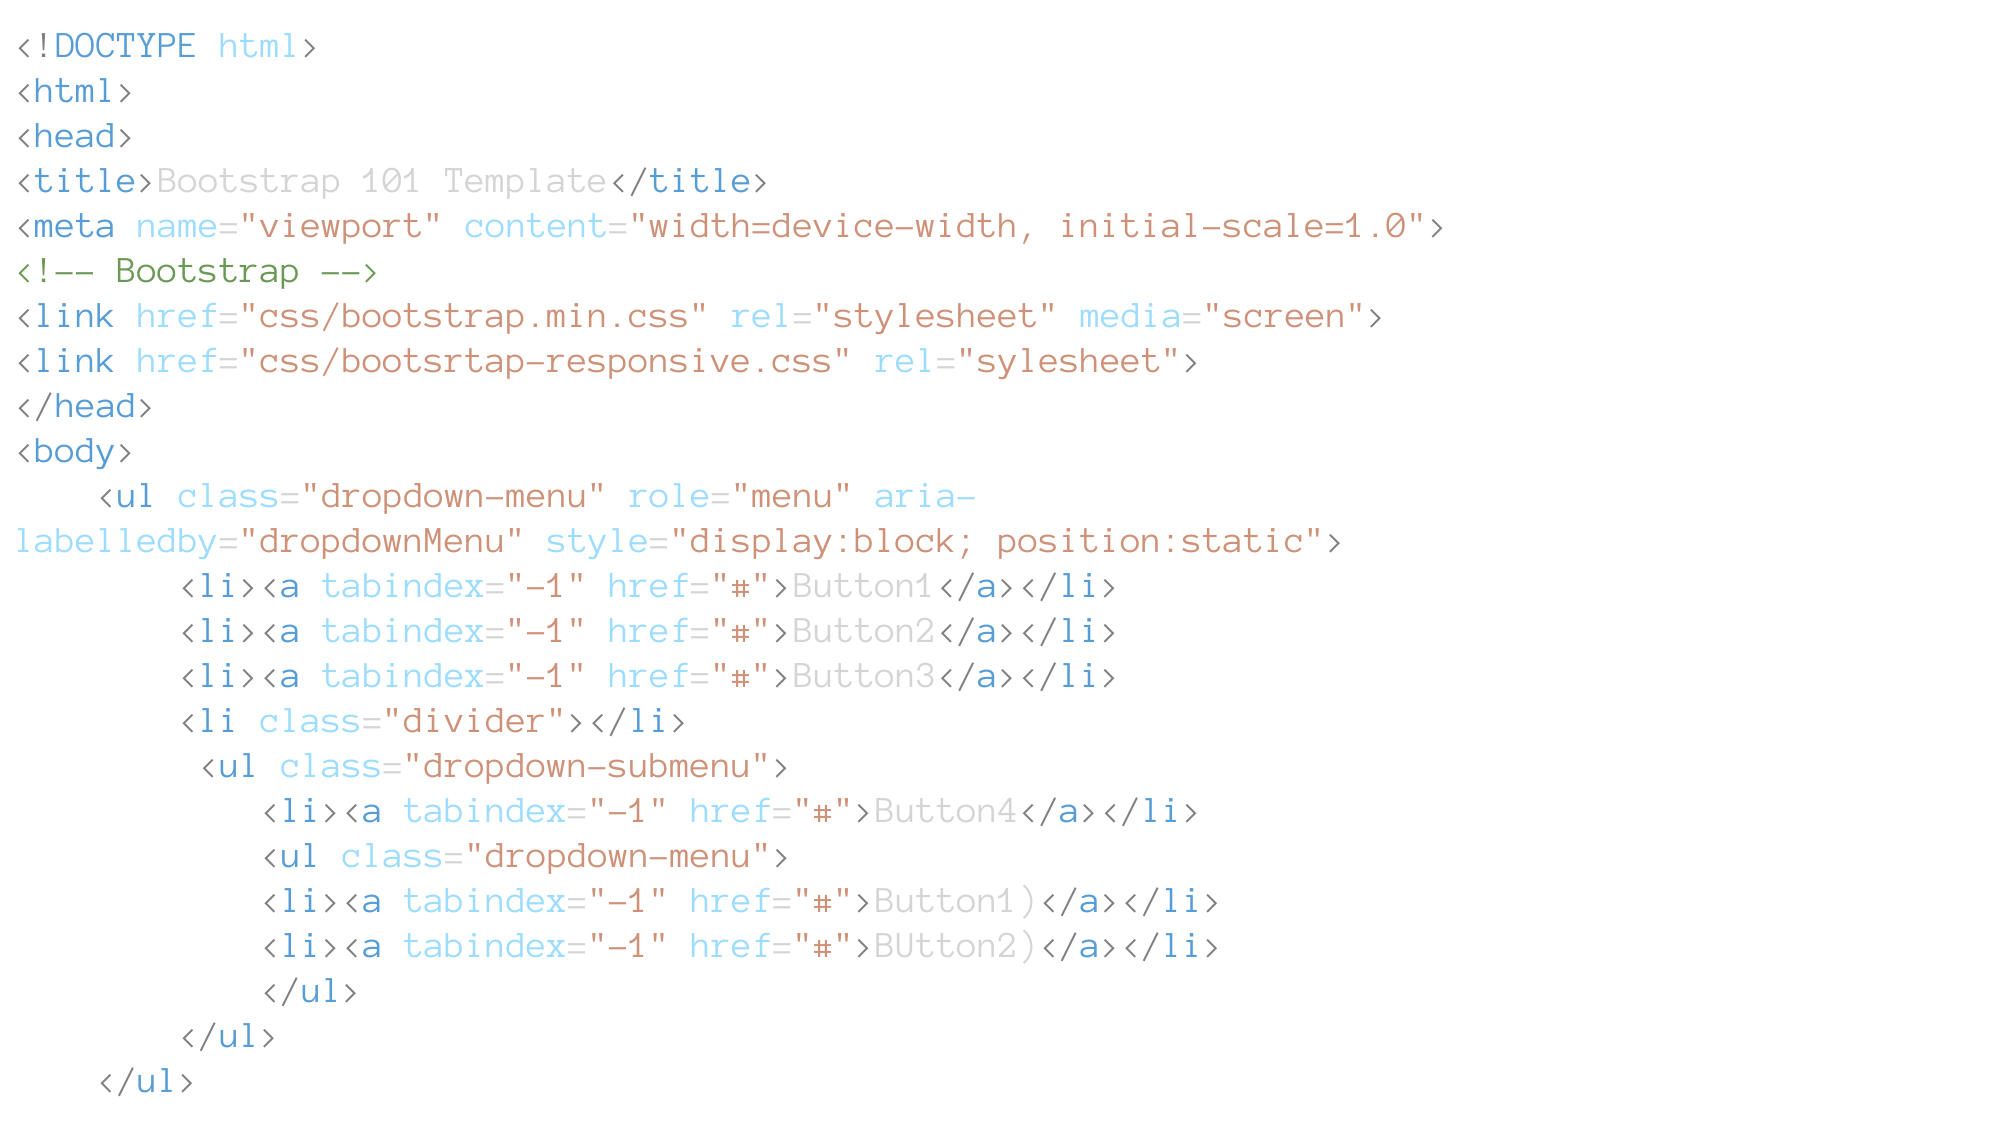

<!DOCTYPE html>
<html>
<head>
<title>Bootstrap 101 Template</title>
<meta name="viewport" content="width=device-width, initial-scale=1.0">
<!-- Bootstrap -->
<link href="css/bootstrap.min.css" rel="stylesheet" media="screen">
<link href="css/bootsrtap-responsive.css" rel="sylesheet">
</head>
<body>
    <ul class="dropdown-menu" role="menu" aria-labelledby="dropdownMenu" style="display:block; position:static">
        <li><a tabindex="-1" href="#">Button1</a></li>
        <li><a tabindex="-1" href="#">Button2</a></li>
        <li><a tabindex="-1" href="#">Button3</a></li>
        <li class="divider"></li>
         <ul class="dropdown-submenu">
            <li><a tabindex="-1" href="#">Button4</a></li>
            <ul class="dropdown-menu">
            <li><a tabindex="-1" href="#">Button1)</a></li>
            <li><a tabindex="-1" href="#">BUtton2)</a></li>
            </ul>
        </ul>
    </ul>
#